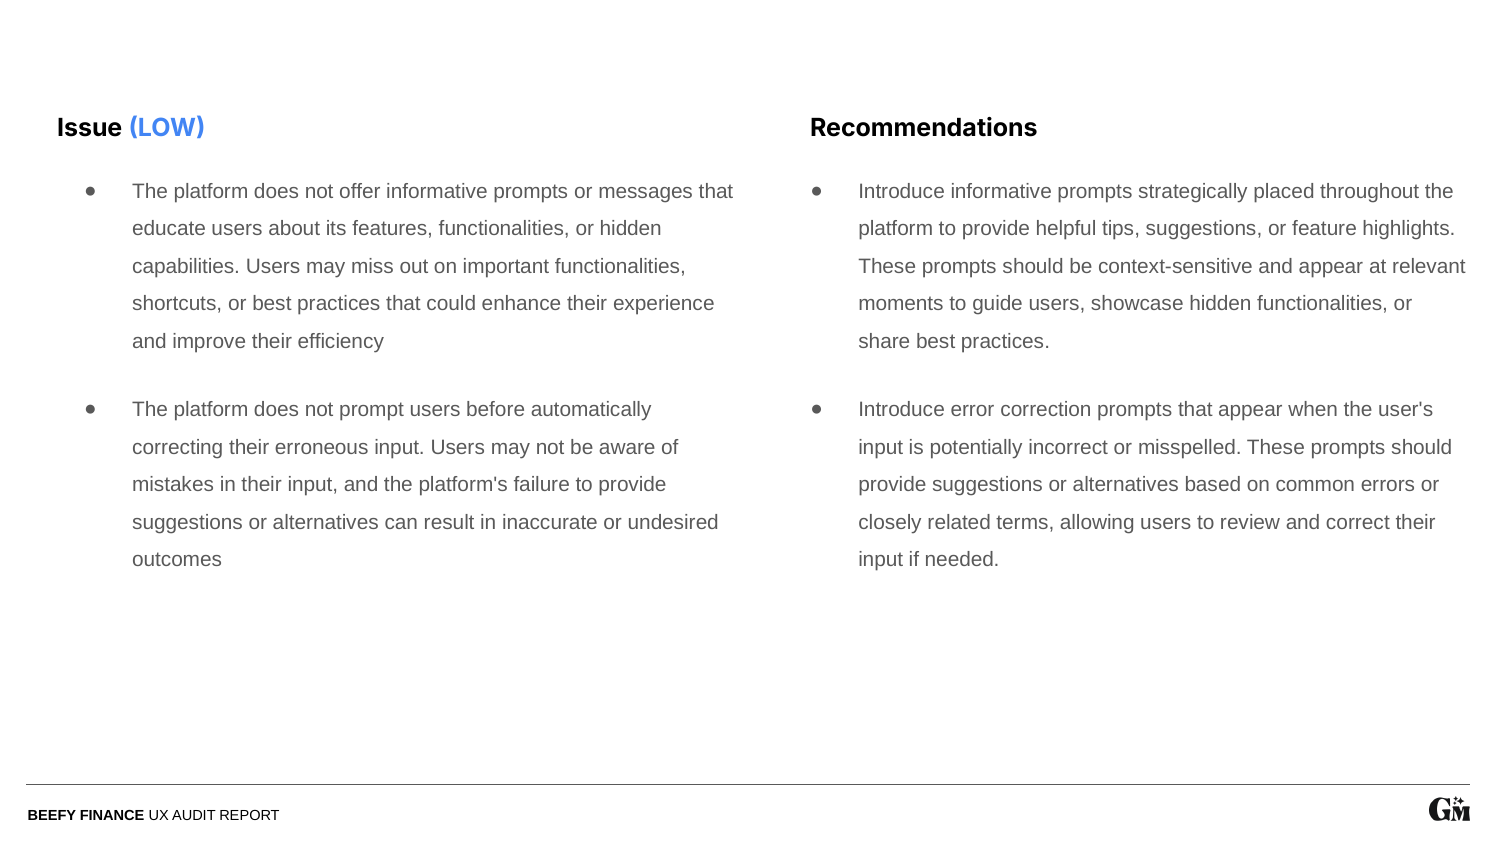

Issue (LOW)
Recommendations
Introduce informative prompts strategically placed throughout the platform to provide helpful tips, suggestions, or feature highlights. These prompts should be context-sensitive and appear at relevant moments to guide users, showcase hidden functionalities, or share best practices.
Introduce error correction prompts that appear when the user's input is potentially incorrect or misspelled. These prompts should provide suggestions or alternatives based on common errors or closely related terms, allowing users to review and correct their input if needed.
The platform does not offer informative prompts or messages that educate users about its features, functionalities, or hidden capabilities. Users may miss out on important functionalities, shortcuts, or best practices that could enhance their experience and improve their efficiency
The platform does not prompt users before automatically correcting their erroneous input. Users may not be aware of mistakes in their input, and the platform's failure to provide suggestions or alternatives can result in inaccurate or undesired outcomes